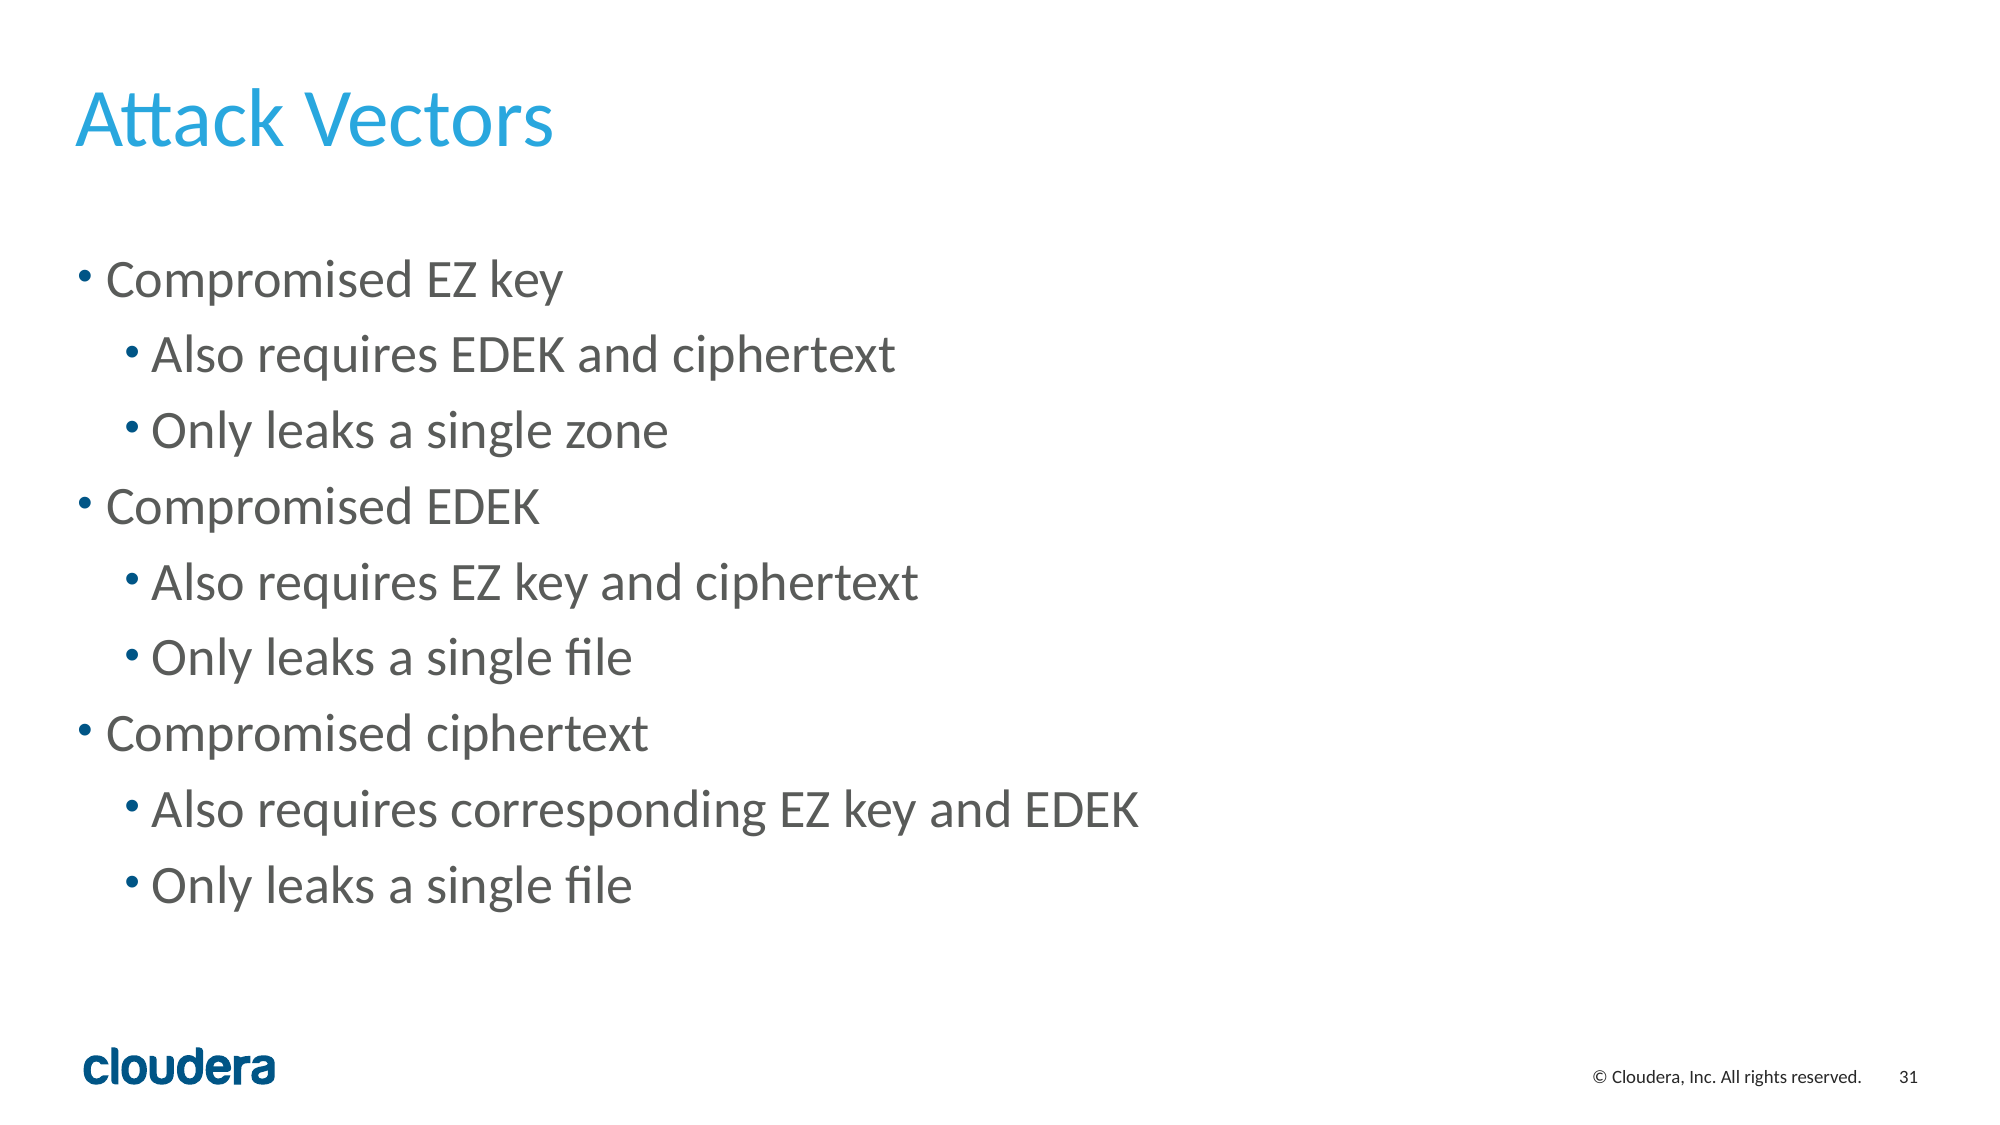

# Attack Vectors
Compromised EZ key
Also requires EDEK and ciphertext
Only leaks a single zone
Compromised EDEK
Also requires EZ key and ciphertext
Only leaks a single file
Compromised ciphertext
Also requires corresponding EZ key and EDEK
Only leaks a single file